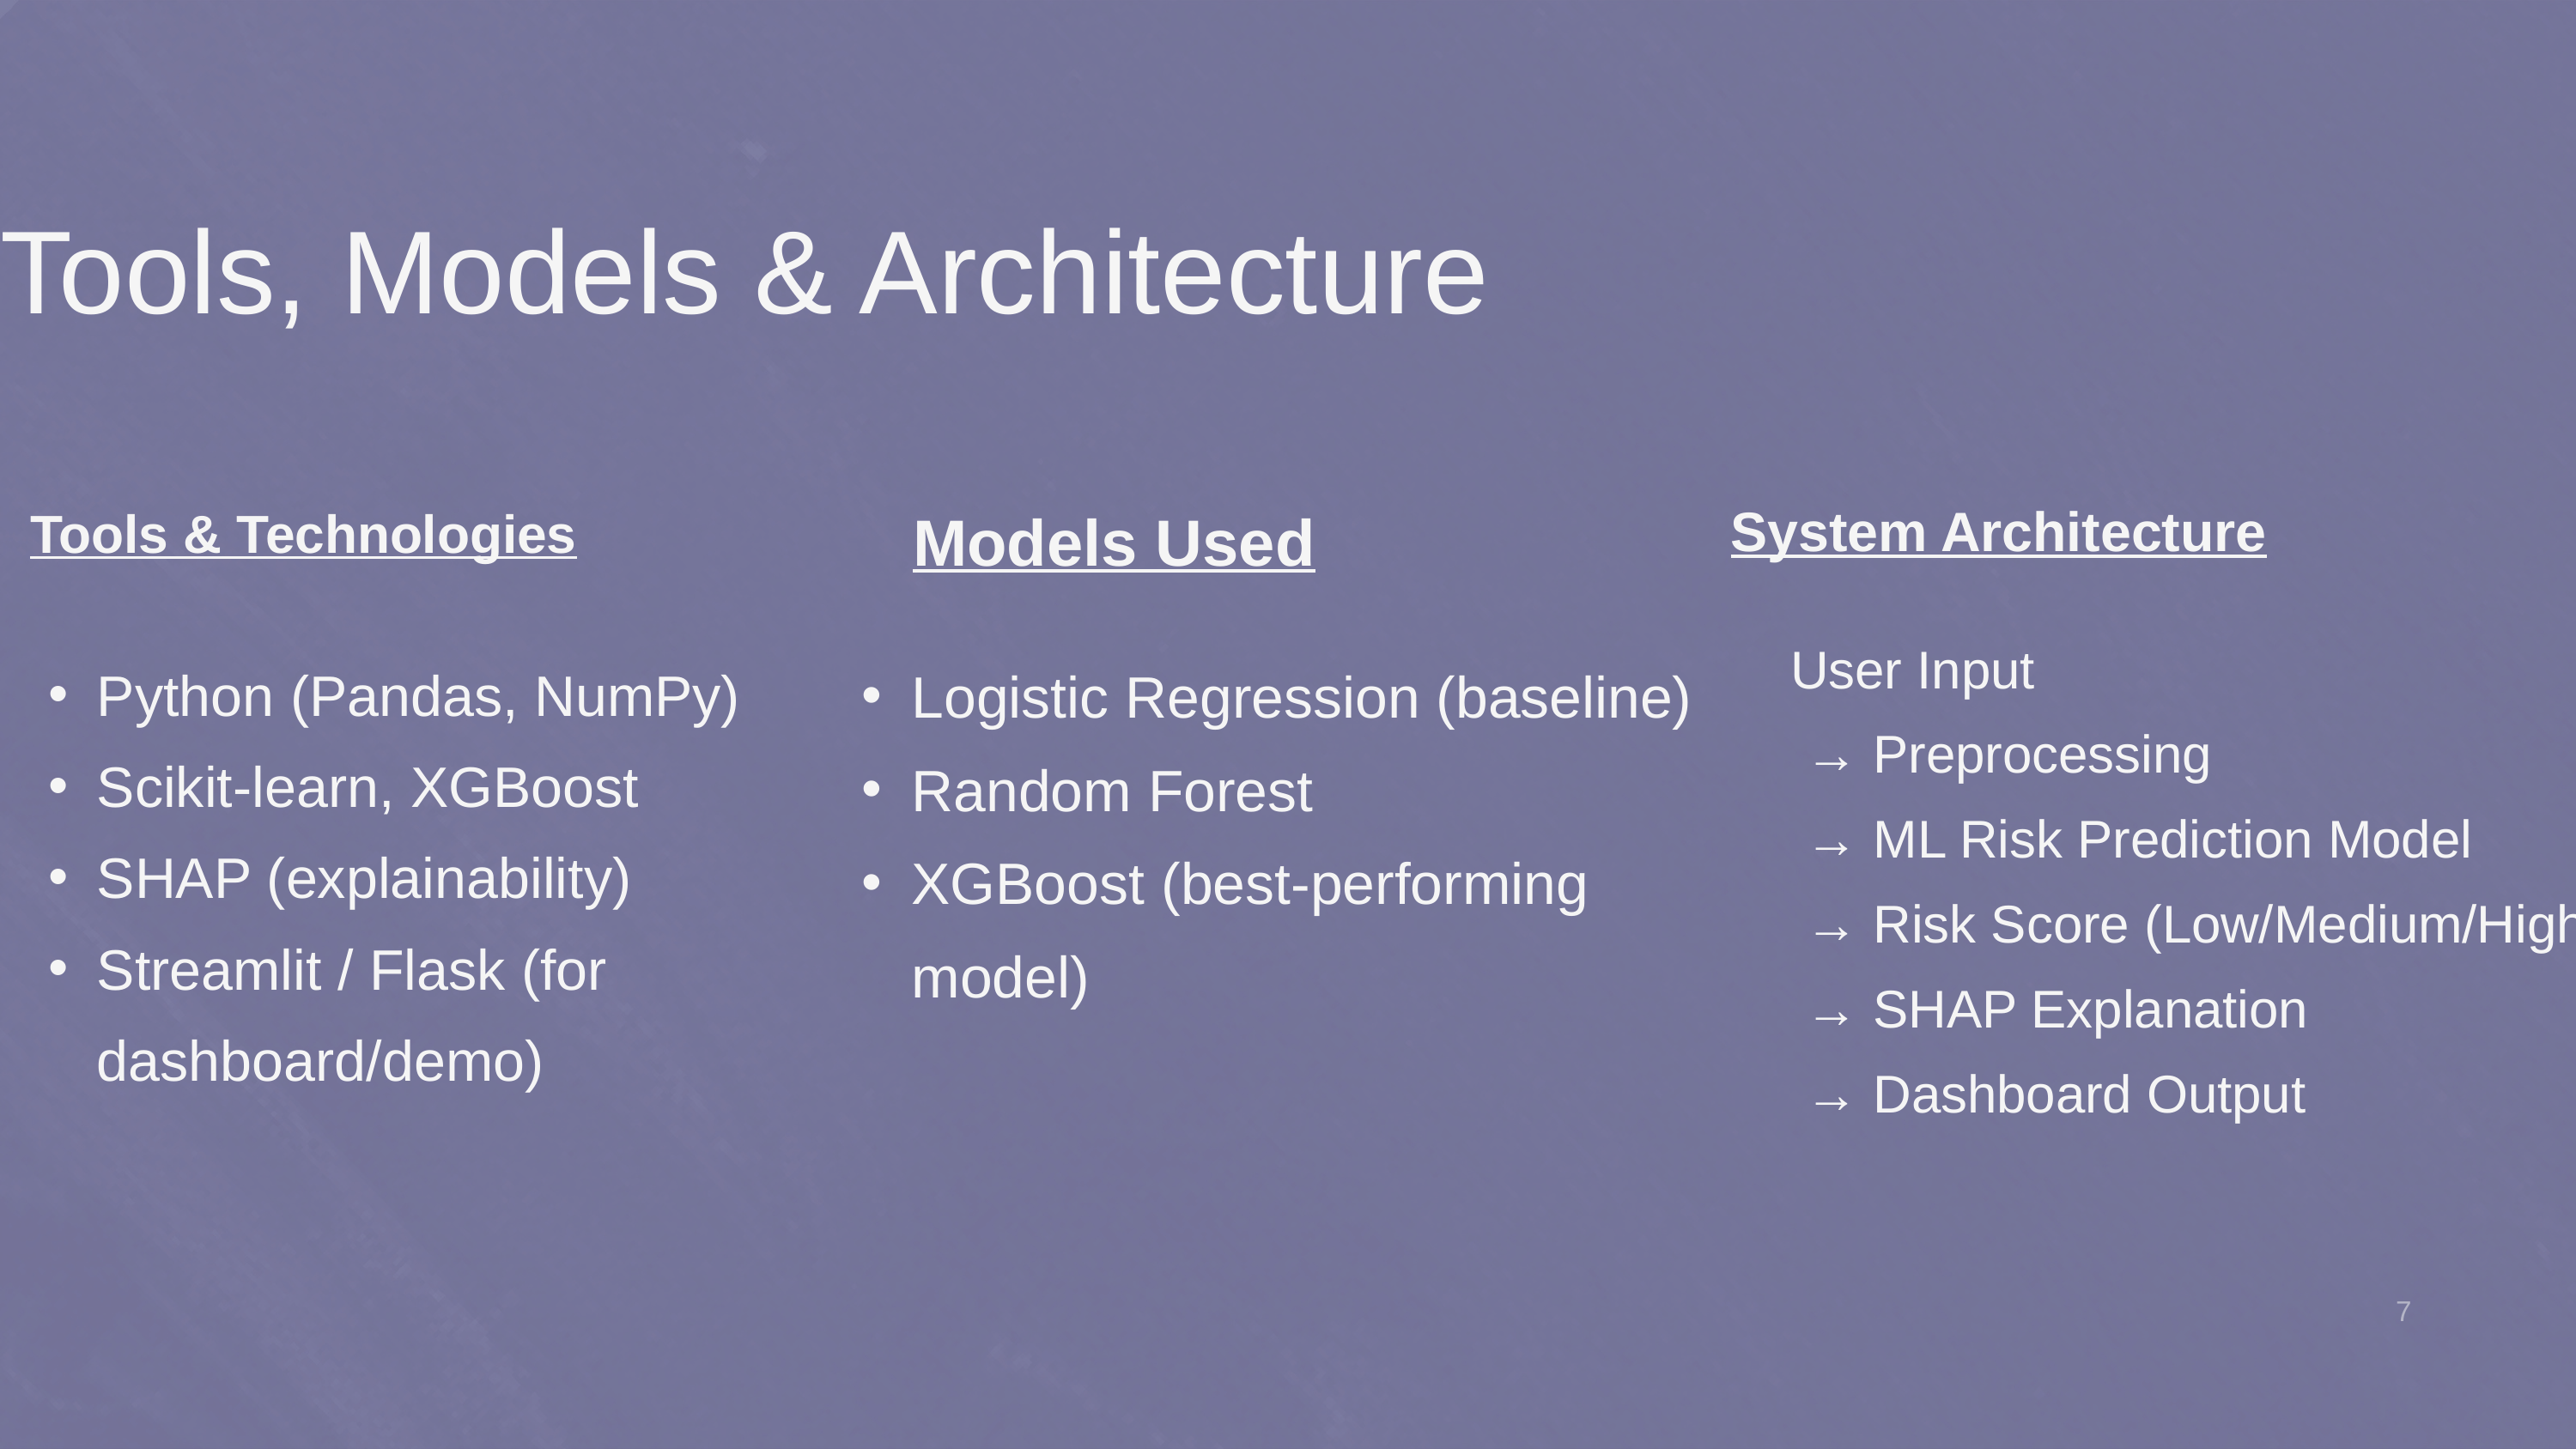

Tools, Models & Architecture
System Architecture
Models Used
Tools & Technologies
User Input
 → Preprocessing
 → ML Risk Prediction Model
 → Risk Score (Low/Medium/High)
 → SHAP Explanation
 → Dashboard Output
Python (Pandas, NumPy)
Scikit-learn, XGBoost
SHAP (explainability)
Streamlit / Flask (for dashboard/demo)

Logistic Regression (baseline)
Random Forest
XGBoost (best-performing model)

7